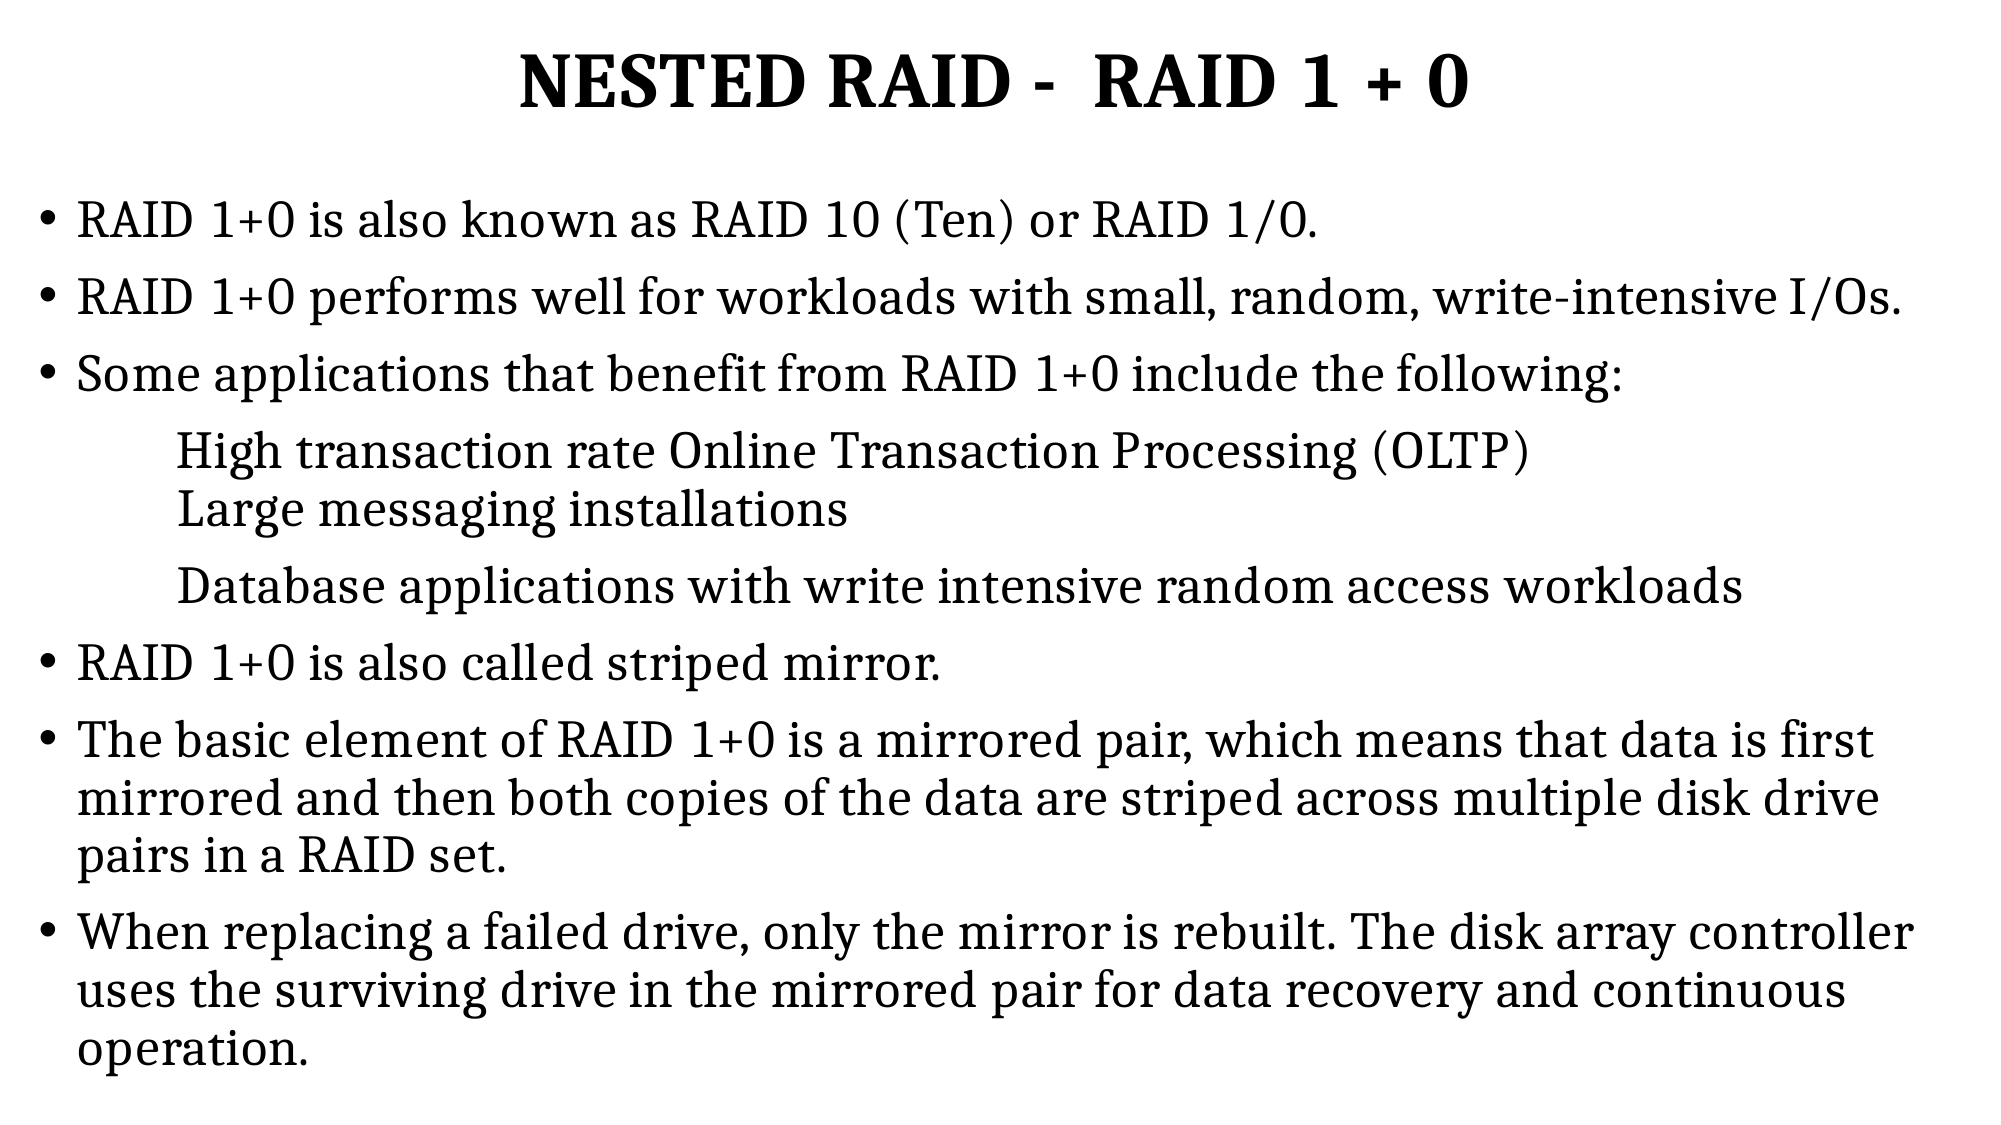

# NESTED RAID -  RAID 1 + 0
RAID 1+0 is also known as RAID 10 (Ten) or RAID 1/0.
RAID 1+0 performs well for workloads with small, random, write-intensive I/Os.
Some applications that benefit from RAID 1+0 include the following:
	High transaction rate Online Transaction Processing (OLTP)
	Large messaging installations
	Database applications with write intensive random access workloads
RAID 1+0 is also called striped mirror.
The basic element of RAID 1+0 is a mirrored pair, which means that data is first mirrored and then both copies of the data are striped across multiple disk drive pairs in a RAID set.
When replacing a failed drive, only the mirror is rebuilt. The disk array controller uses the surviving drive in the mirrored pair for data recovery and continuous operation.